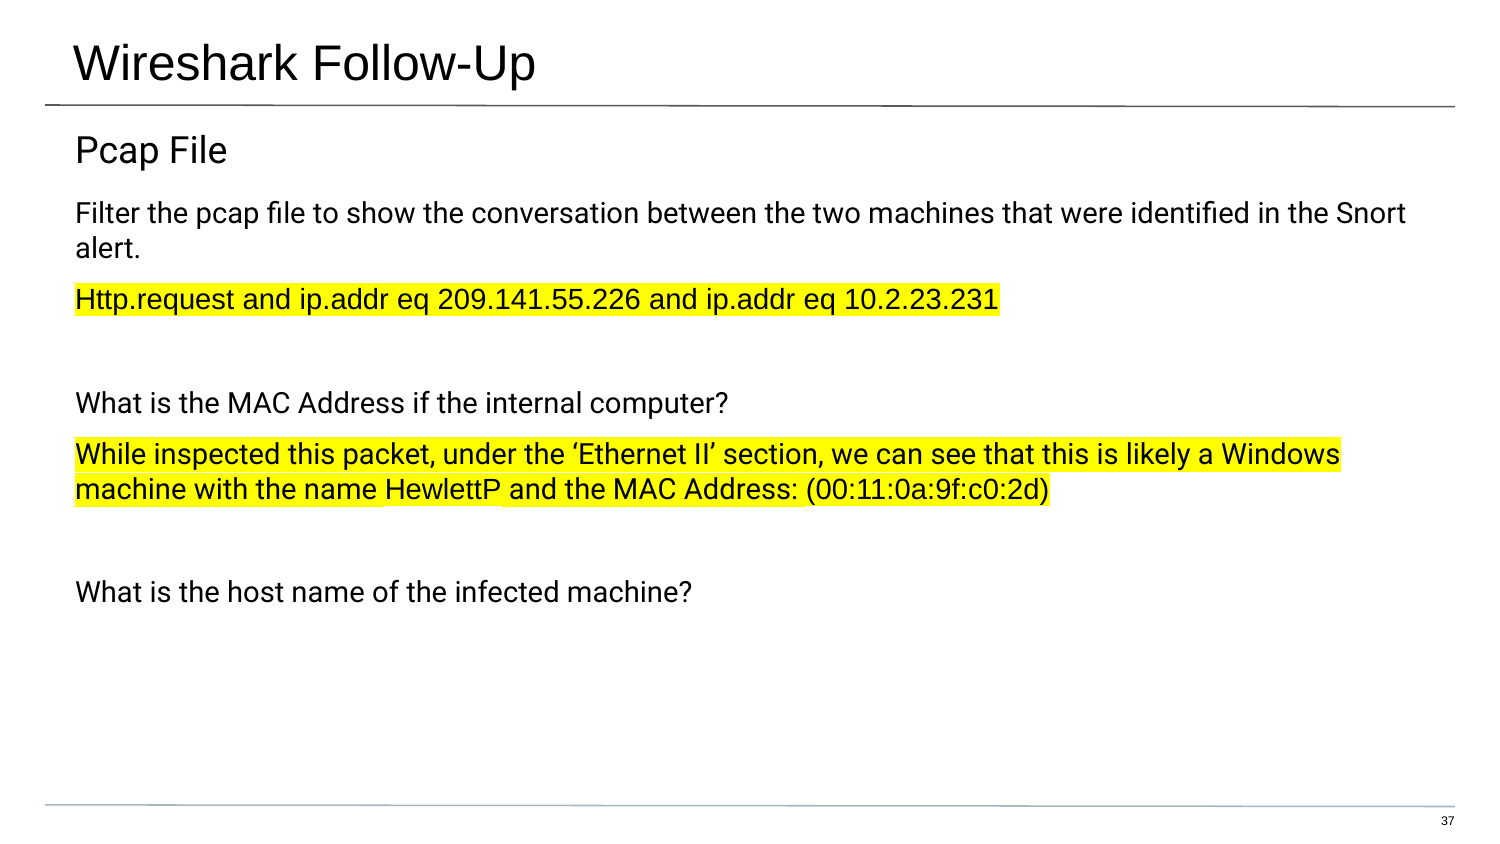

# Wireshark Follow-Up
Pcap File
Filter the pcap file to show the conversation between the two machines that were identified in the Snort alert.
Http.request and ip.addr eq 209.141.55.226 and ip.addr eq 10.2.23.231

What is the MAC Address if the internal computer?
While inspected this packet, under the ‘Ethernet II’ section, we can see that this is likely a Windows machine with the name HewlettP and the MAC Address: (00:11:0a:9f:c0:2d)

What is the host name of the infected machine?

37